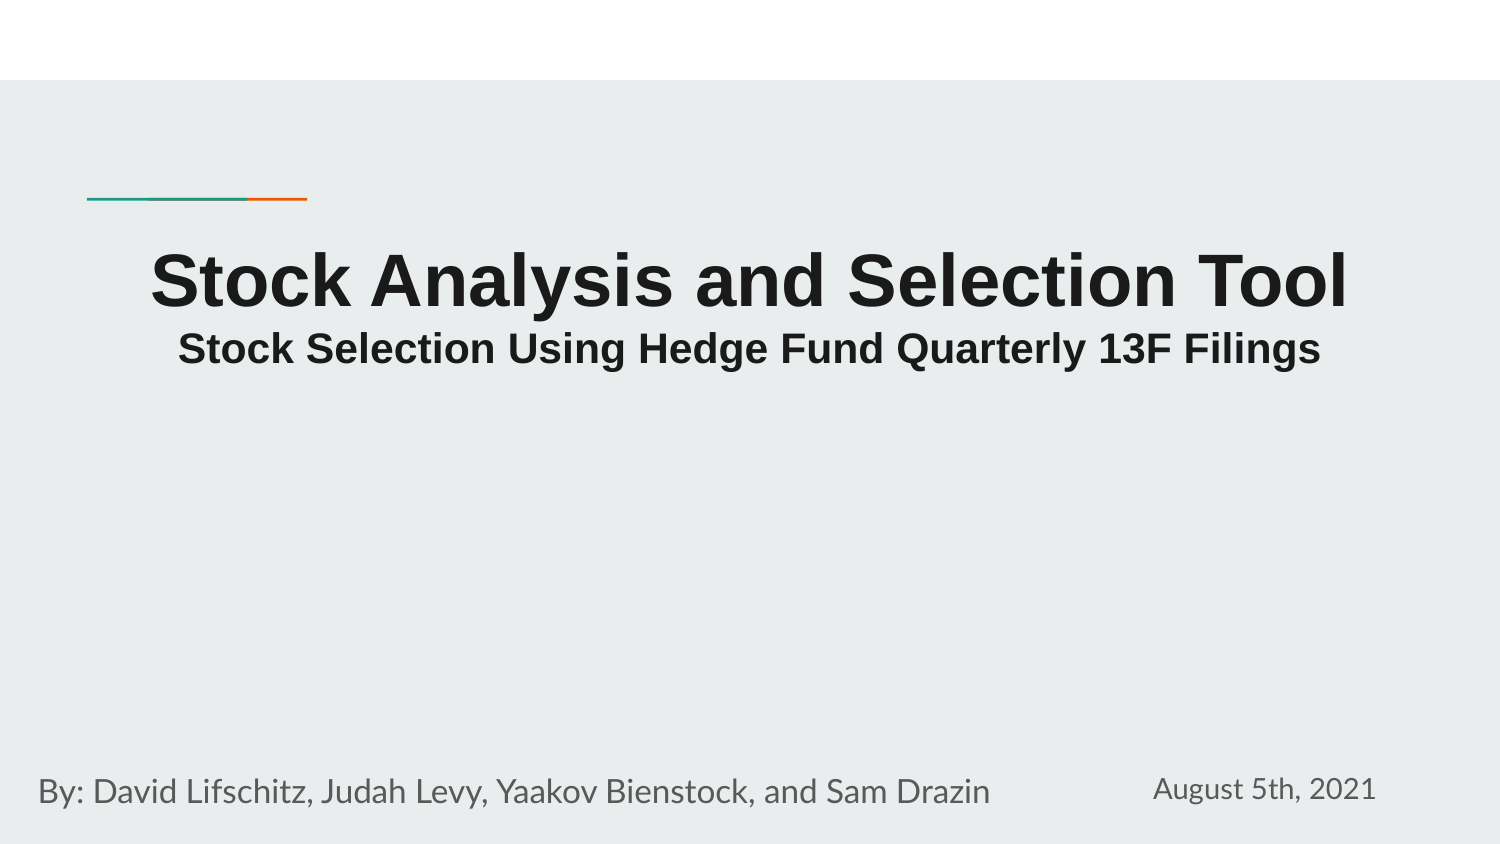

# Stock Analysis and Selection Tool
Stock Selection Using Hedge Fund Quarterly 13F Filings
By: David Lifschitz, Judah Levy, Yaakov Bienstock, and Sam Drazin
August 5th, 2021